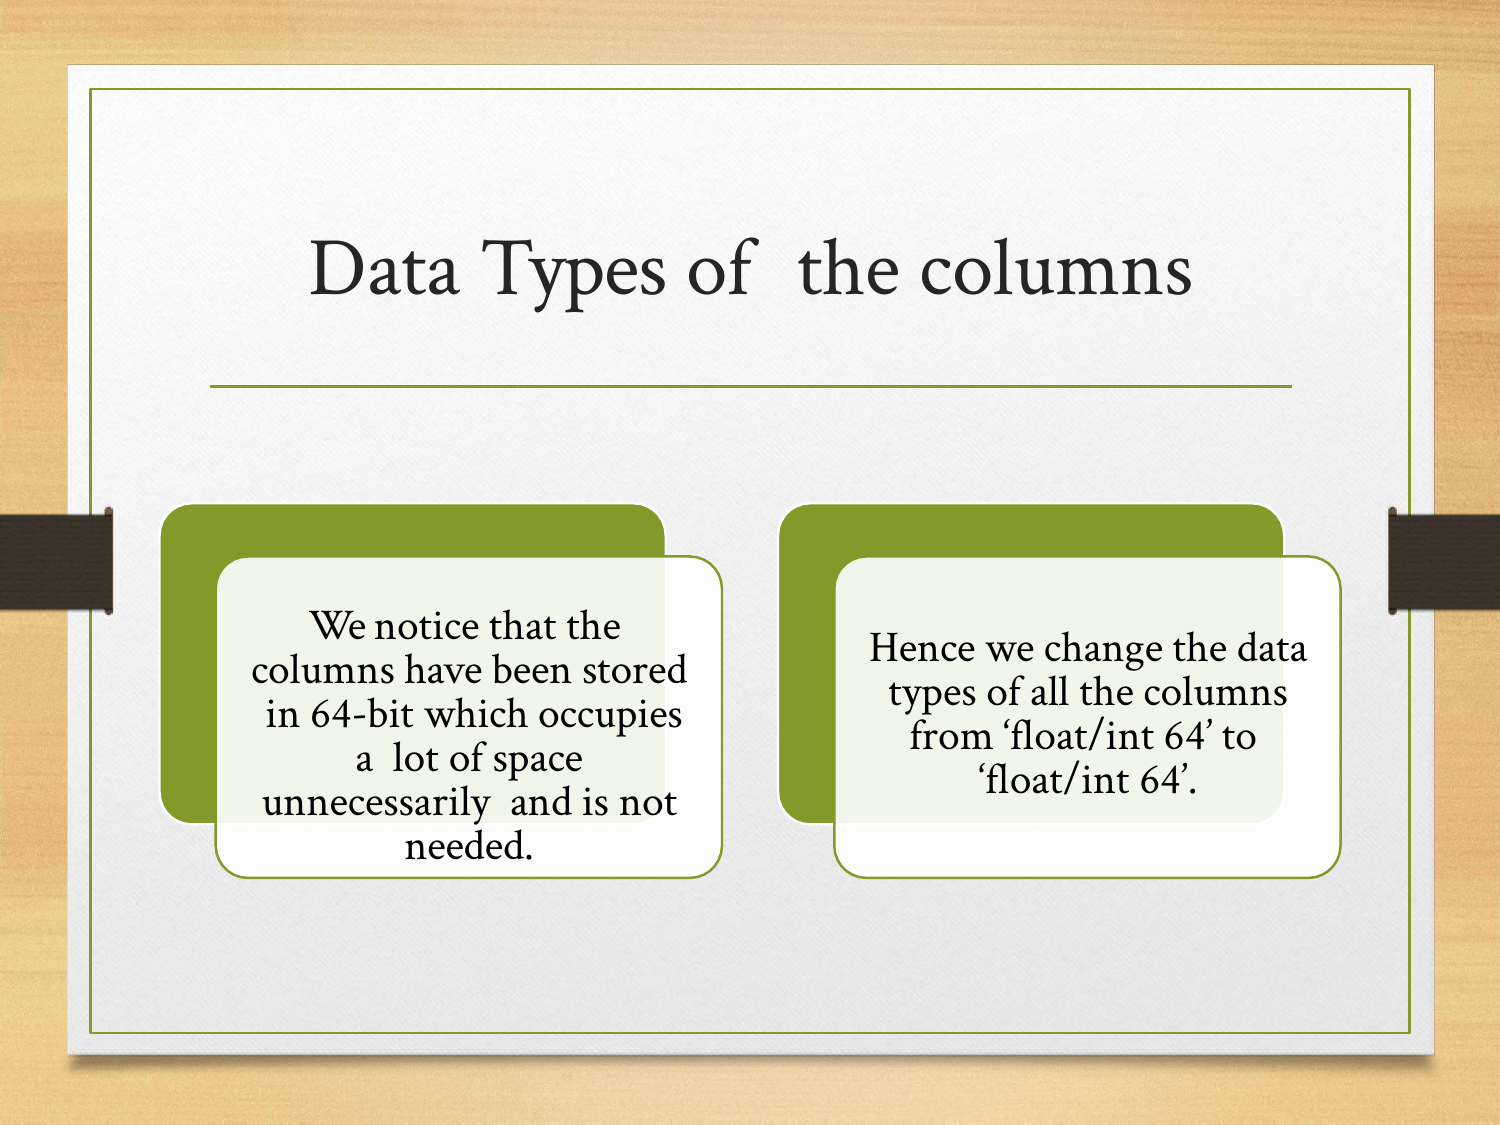

# Data Types of	the columns

We notice that the  columns have been stored  in 64-bit which occupies a  lot of space unnecessarily  and is not needed.
Hence we change the data  types of all the columns  from ‘float/int 64’ to  ‘float/int 64’.